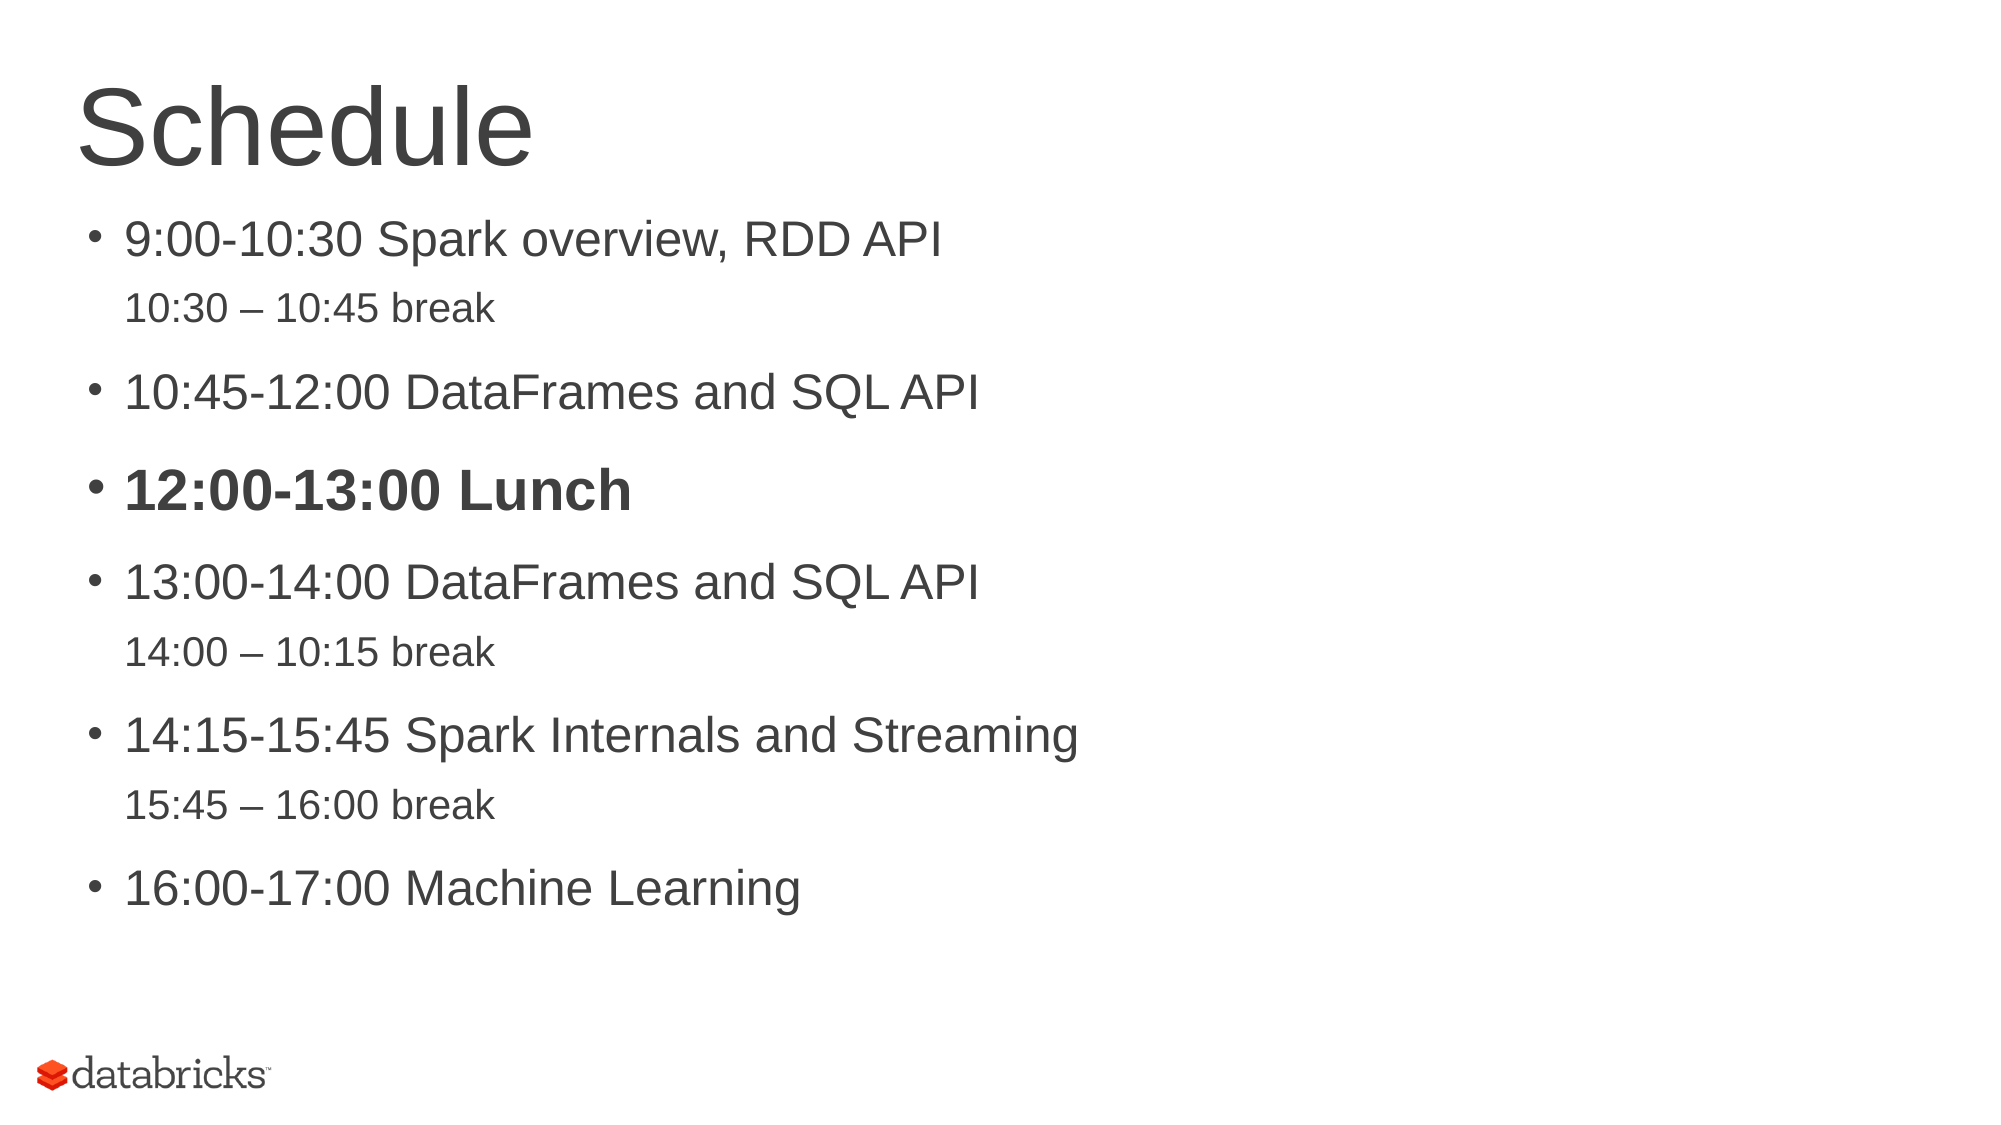

# Schedule
9:00-10:30 Spark overview, RDD API
10:30 – 10:45 break
10:45-12:00 DataFrames and SQL API
12:00-13:00 Lunch
13:00-14:00 DataFrames and SQL API
14:00 – 10:15 break
14:15-15:45 Spark Internals and Streaming
15:45 – 16:00 break
16:00-17:00 Machine Learning